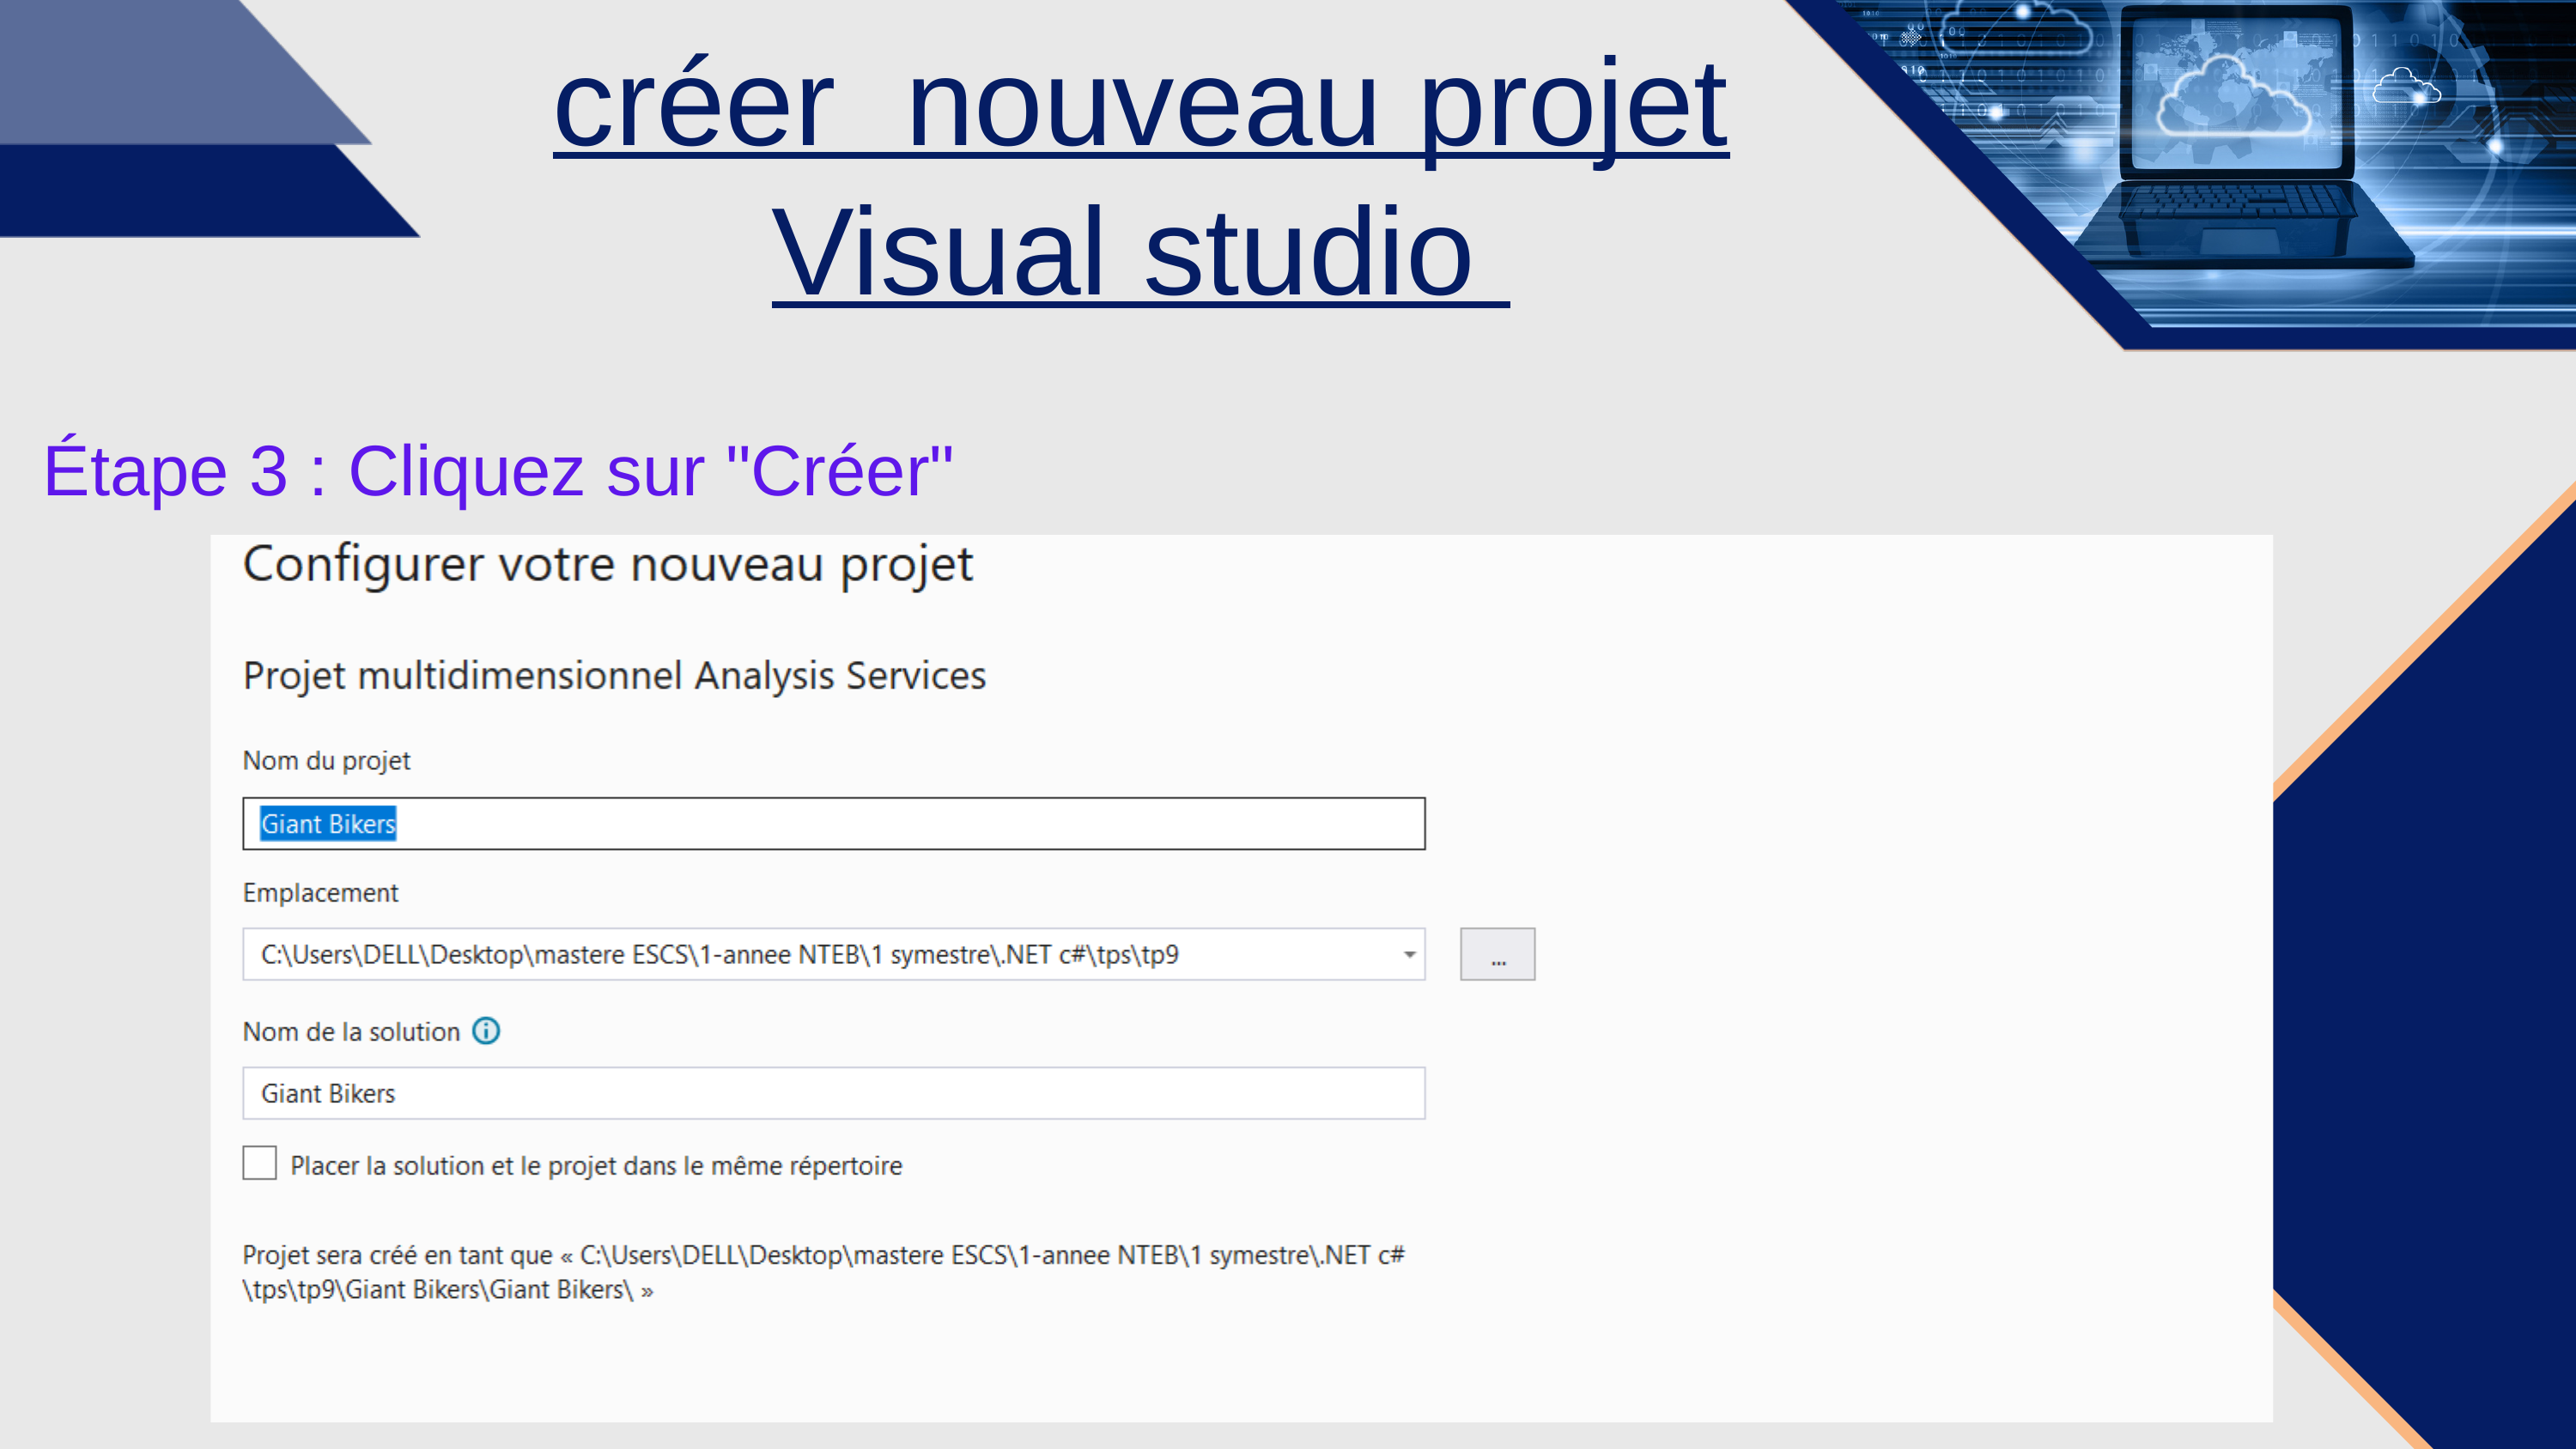

créer  nouveau projet Visual studio
Étape 3 : Cliquez sur "Créer"